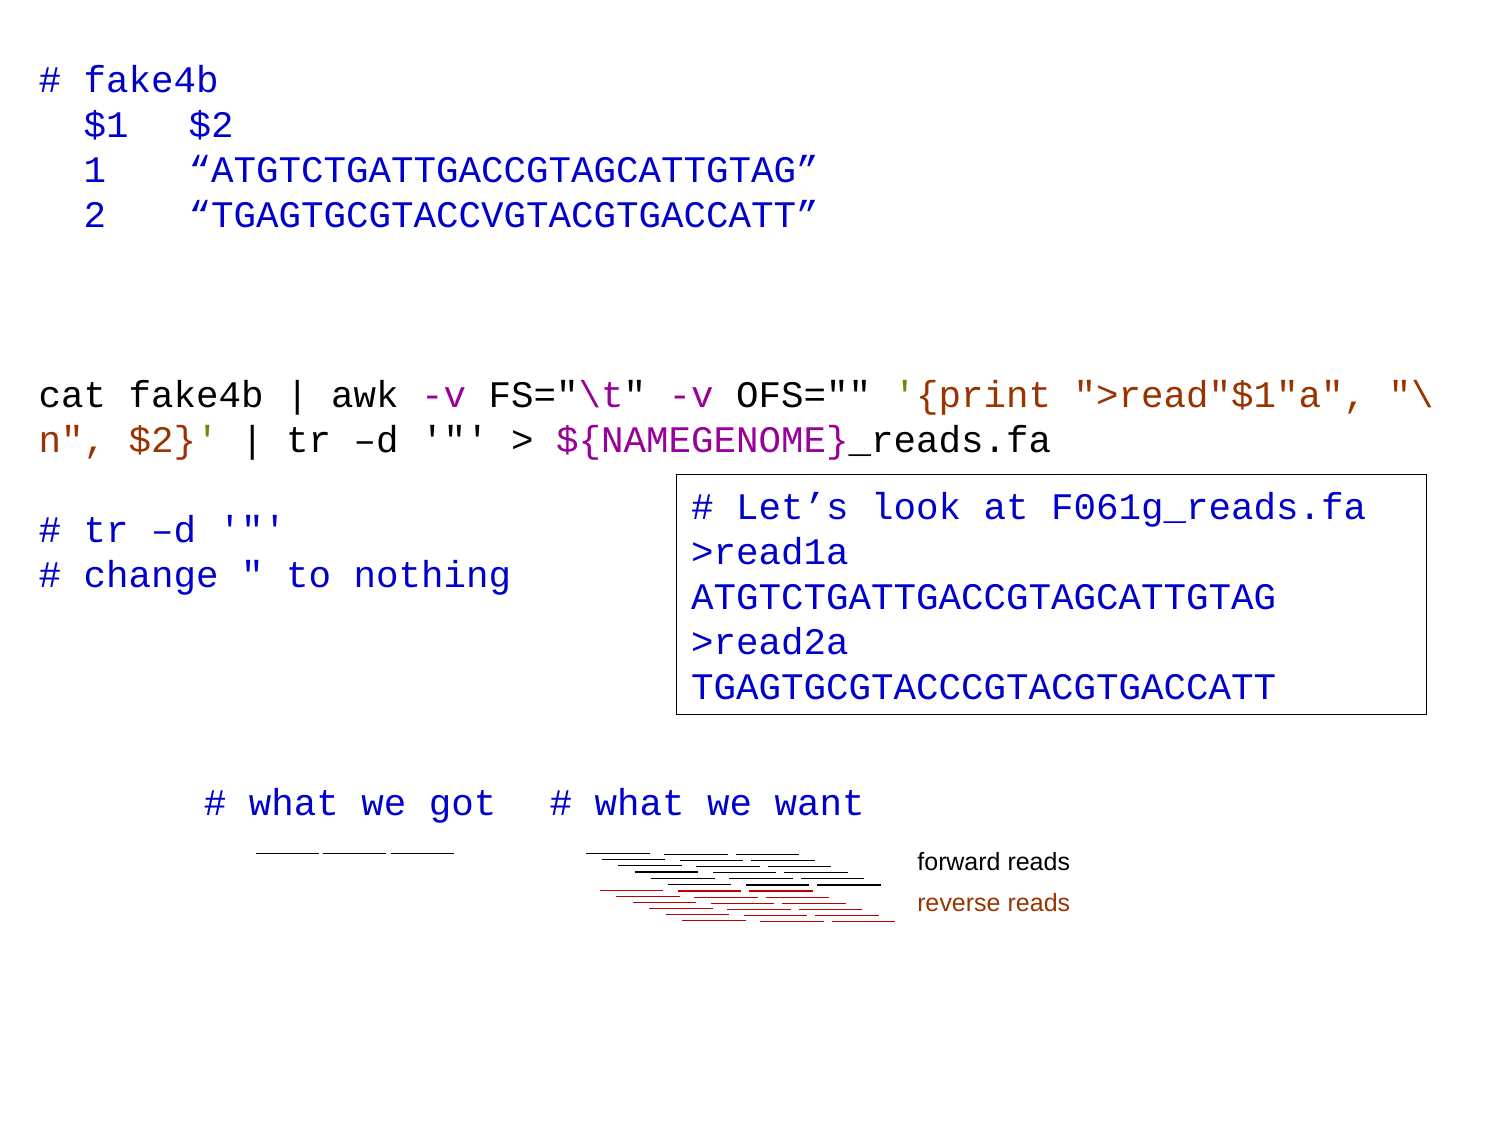

# fake4b
  $1	$2
  1	“ATGTCTGATTGACCGTAGCATTGTAG”
  2	“TGAGTGCGTACCVGTACGTGACCATT”

cat fake4b | awk -v FS="\t" -v OFS="" '{print ">read"$1"a", "\n", $2}' | tr –d '"' > ${NAMEGENOME}_reads.fa

# tr –d '"'
# change " to nothing

# Let’s look at F061g_reads.fa
>read1a
ATGTCTGATTGACCGTAGCATTGTAG
>read2a
TGAGTGCGTACCCGTACGTGACCATT
# what we got
# what we want
forward reads
reverse reads